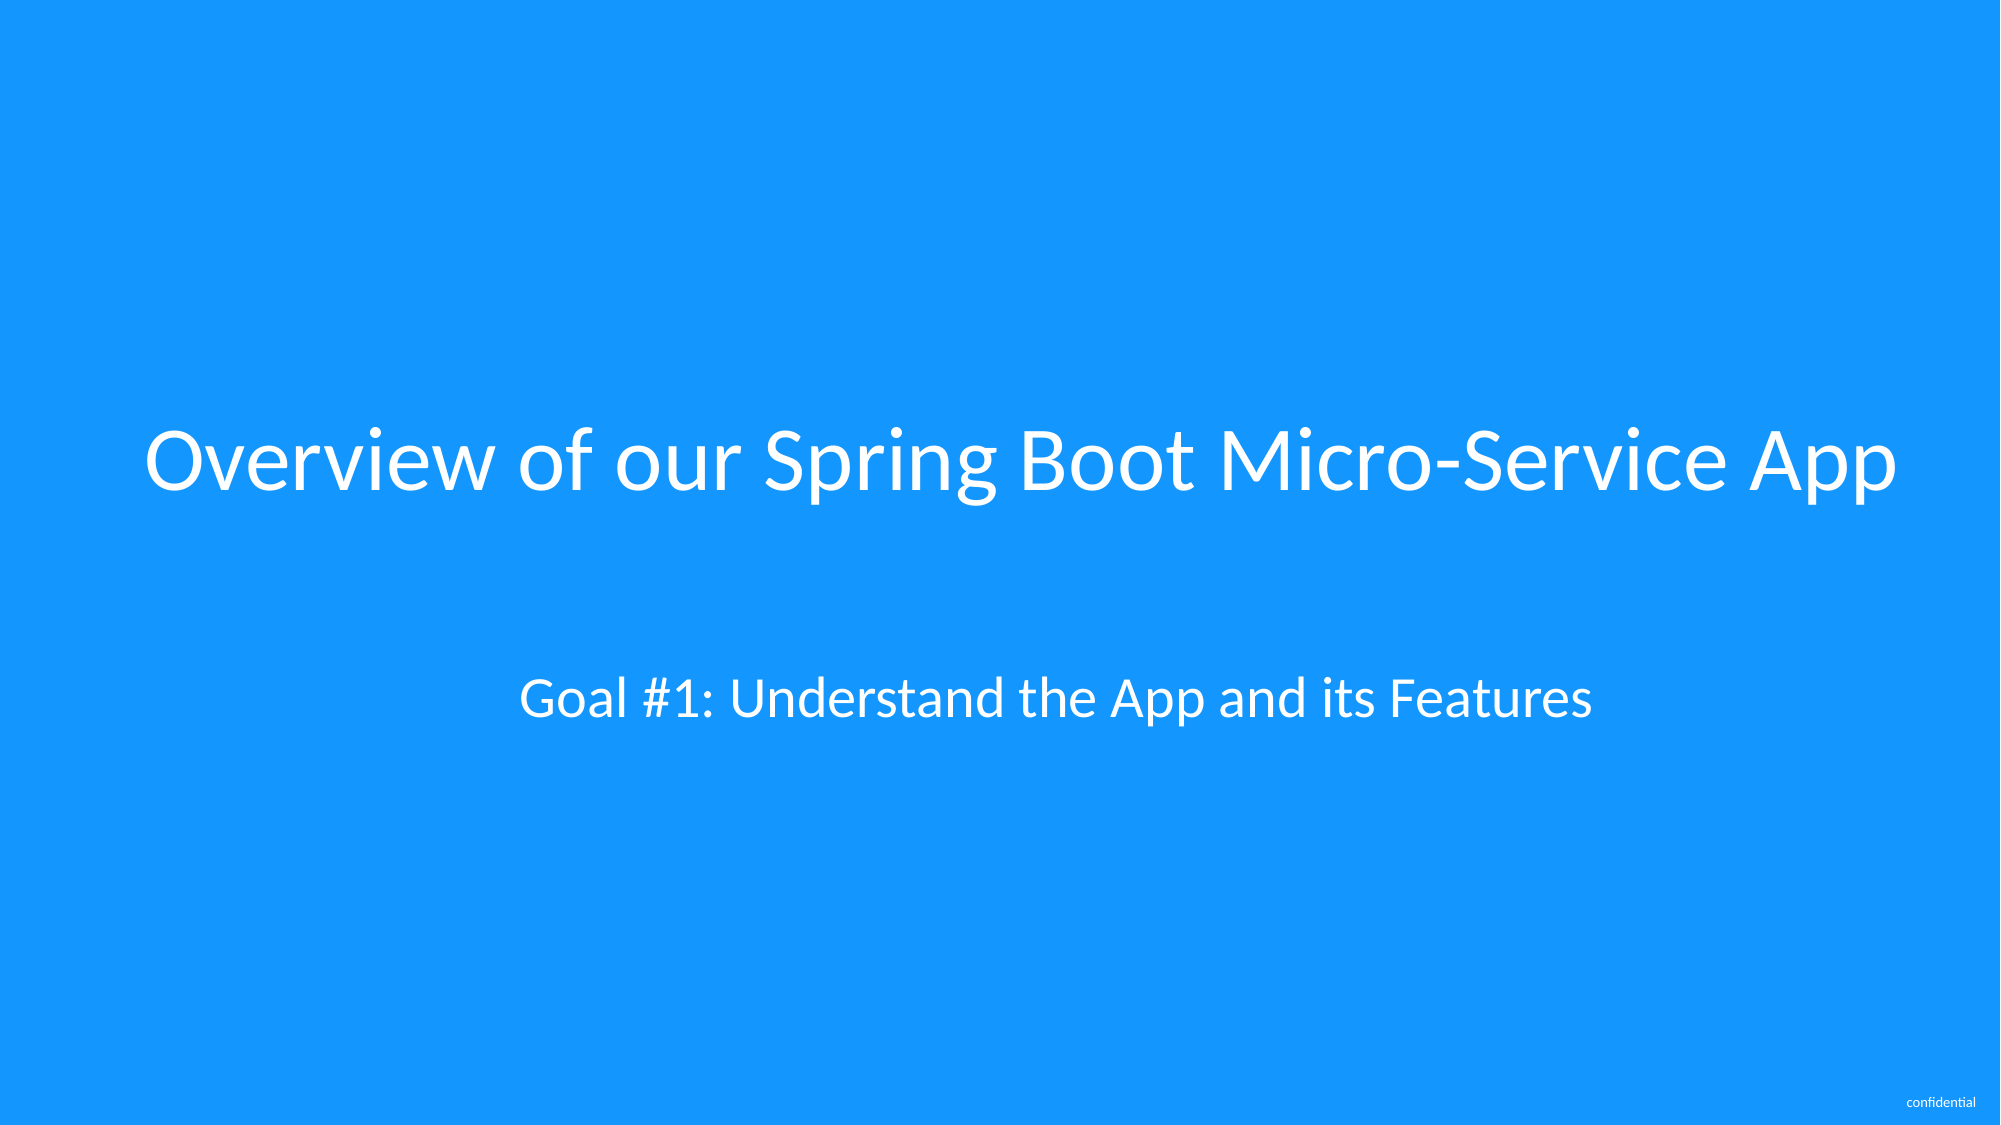

# Overview of our Spring Boot Micro-Service App
Goal #1: Understand the App and its Features